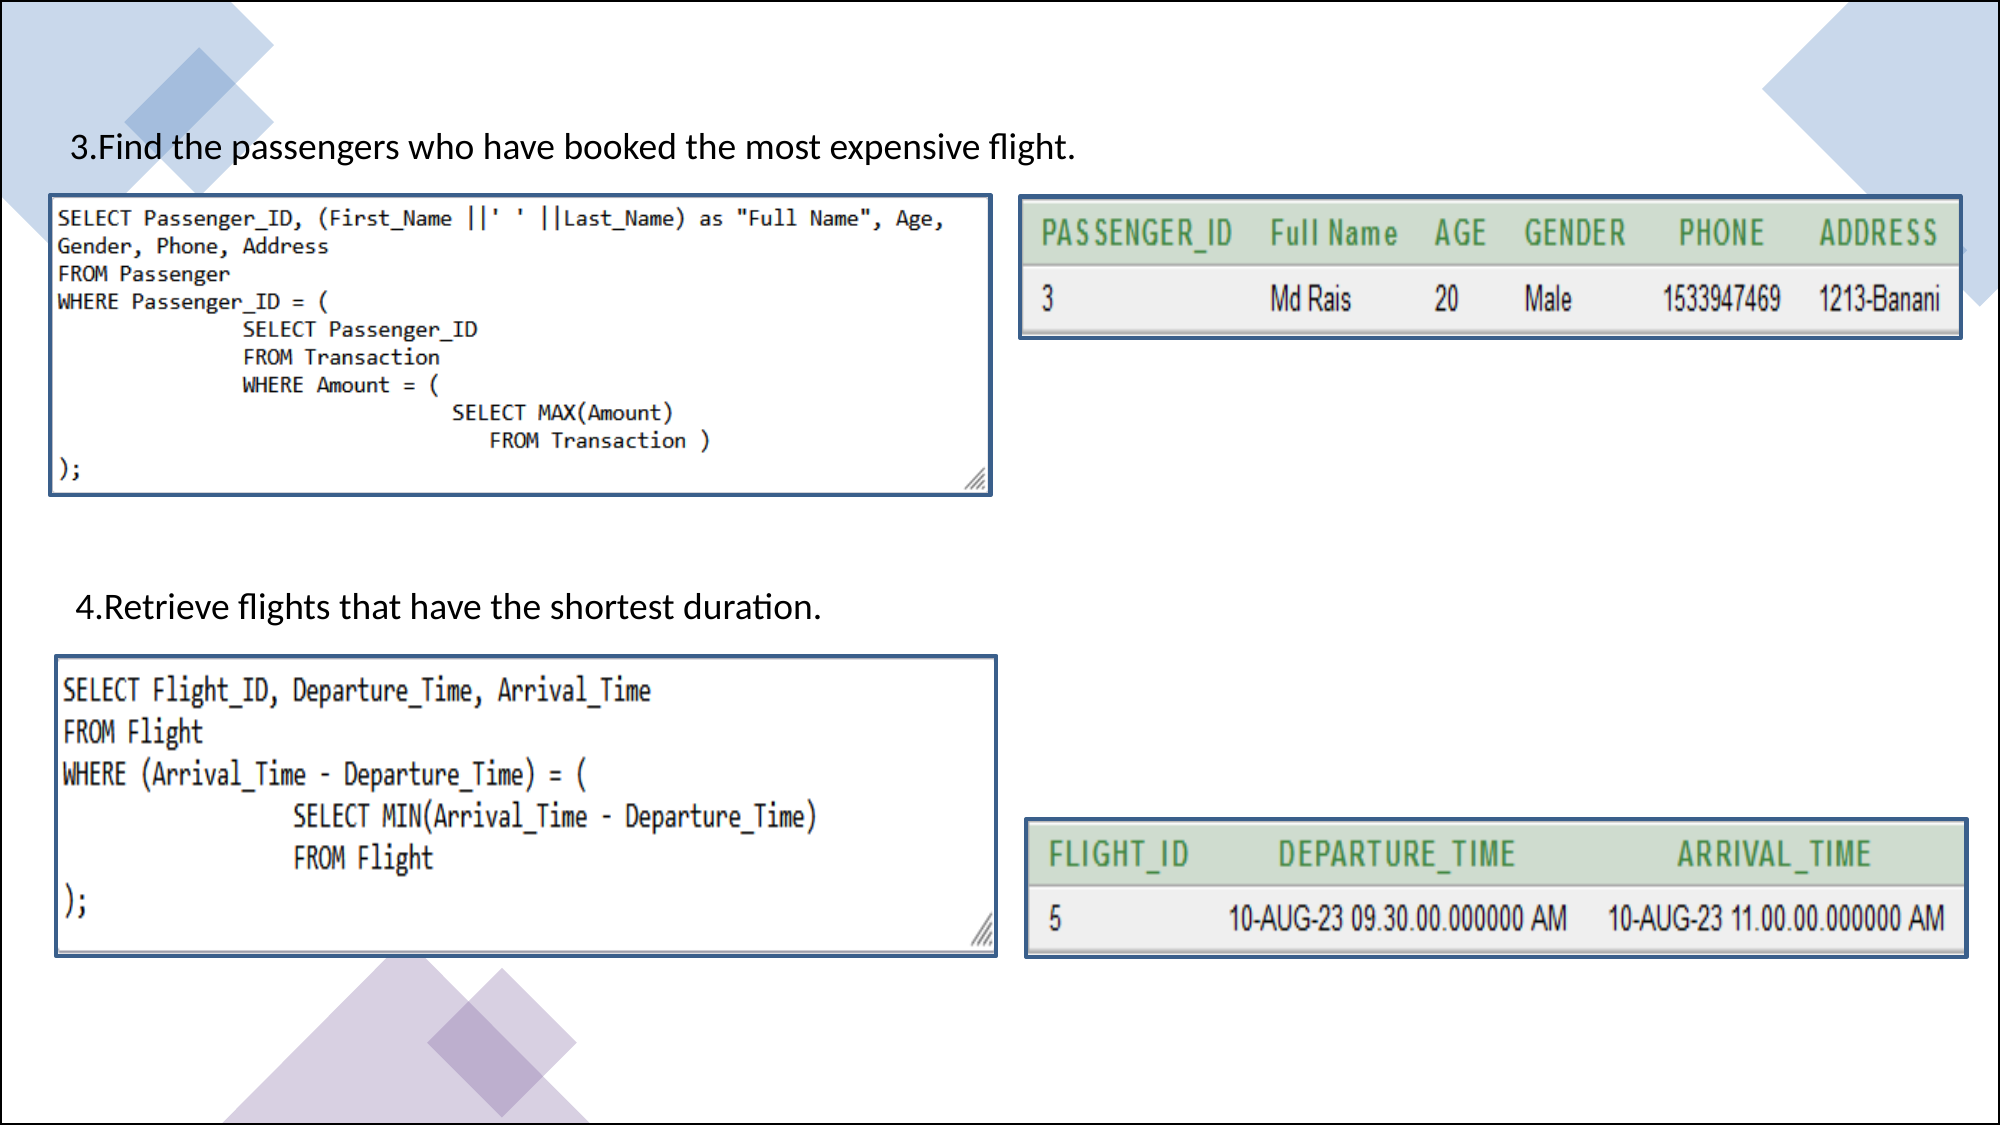

3.Find the passengers who have booked the most expensive flight.

4.Retrieve flights that have the shortest duration.